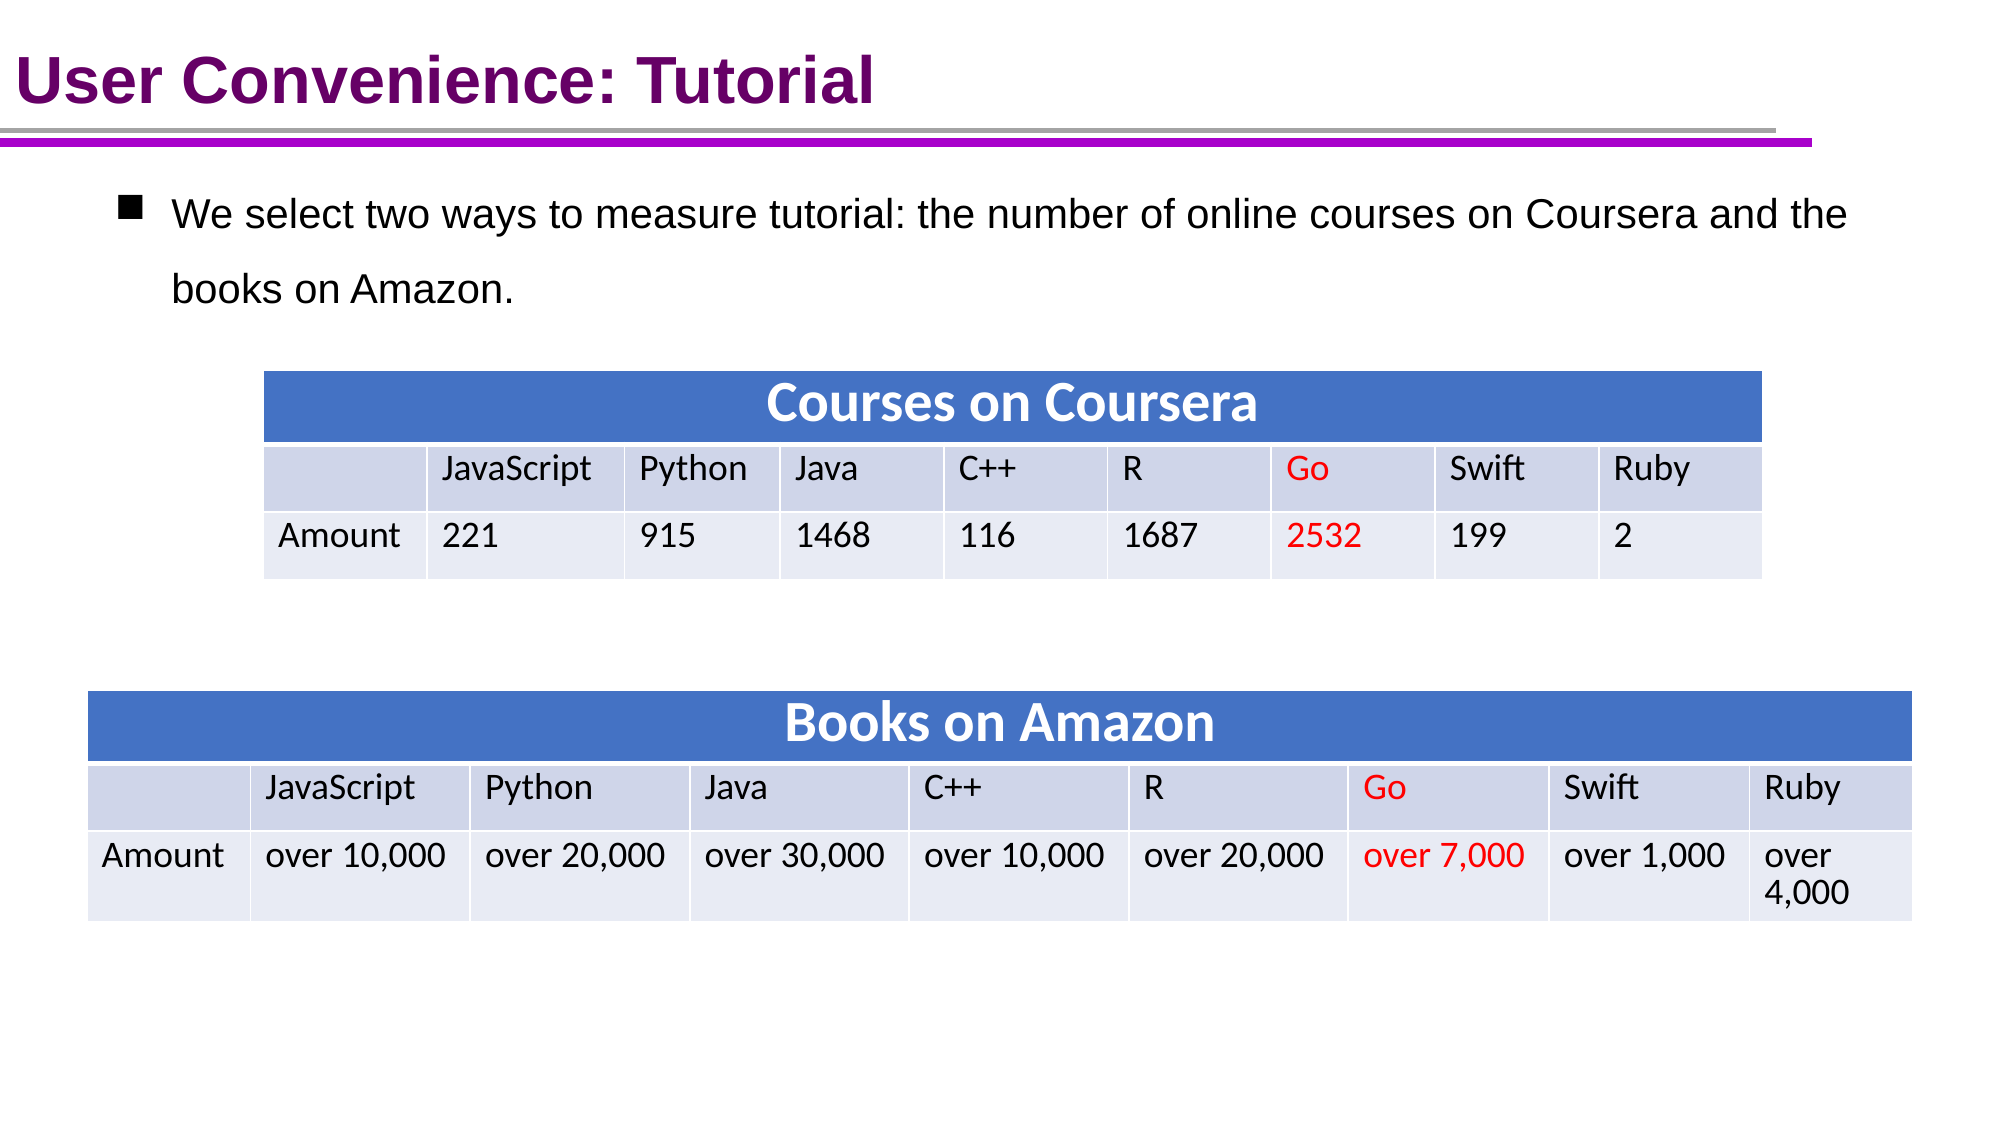

# User Convenience: Tutorial
We select two ways to measure tutorial: the number of online courses on Coursera and the books on Amazon.
| Courses on Coursera |  |  |  |  |  |  |  |  |
| --- | --- | --- | --- | --- | --- | --- | --- | --- |
|  | JavaScript | Python | Java | C++ | R | Go | Swift | Ruby |
| Amount | 221 | 915 | 1468 | 116 | 1687 | 2532 | 199 | 2 |
| Books on Amazon |  |  |  |  |  |  |  |  |
| --- | --- | --- | --- | --- | --- | --- | --- | --- |
|  | JavaScript | Python | Java | C++ | R | Go | Swift | Ruby |
| Amount | over 10,000 | over 20,000 | over 30,000 | over 10,000 | over 20,000 | over 7,000 | over 1,000 | over 4,000 |